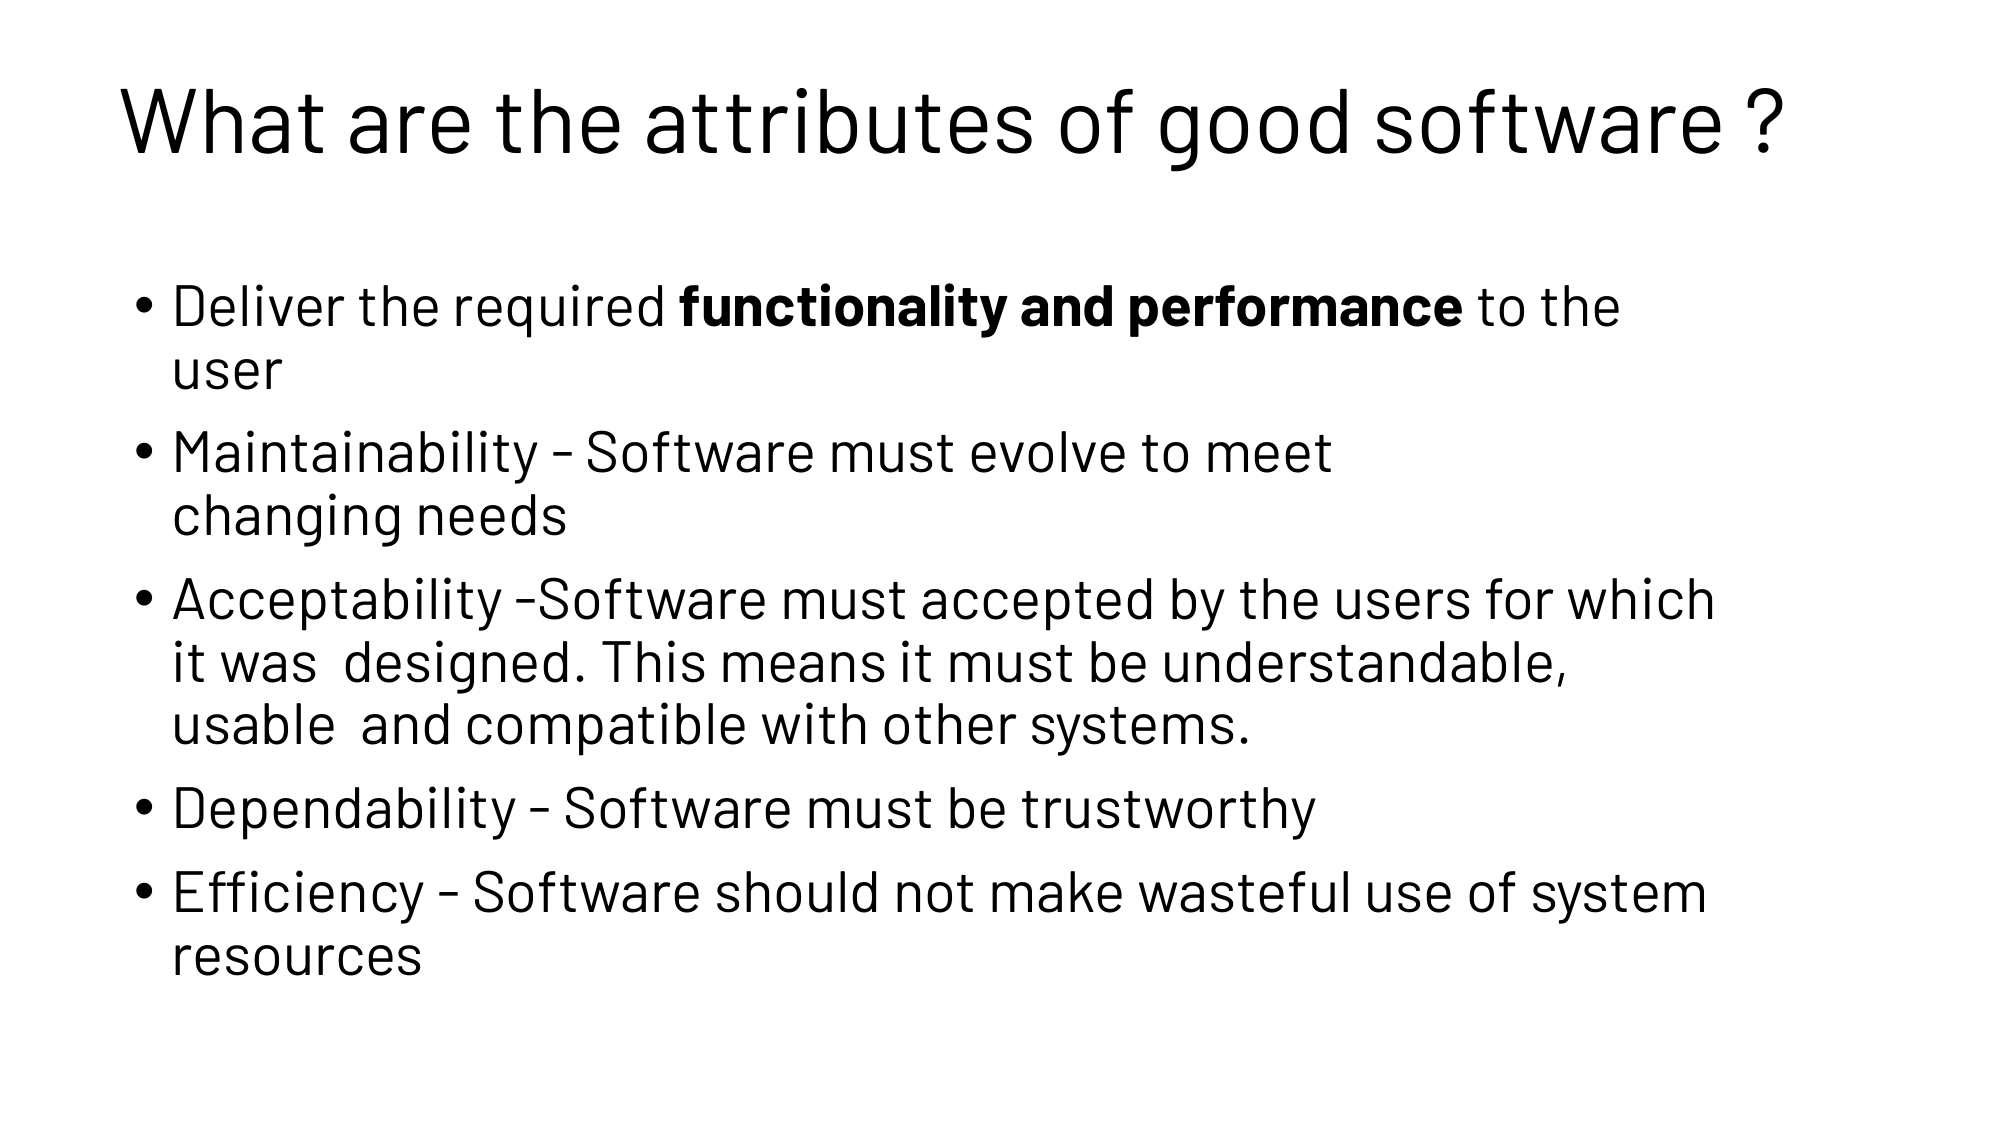

# What are the attributes of good software ?
Deliver the required functionality and performance to the user
Maintainability - Software must evolve to meet changing needs
Acceptability -Software must accepted by the users for which it was  designed. This means it must be understandable, usable  and compatible with other systems.
Dependability - Software must be trustworthy
Efficiency - Software should not make wasteful use of system  resources